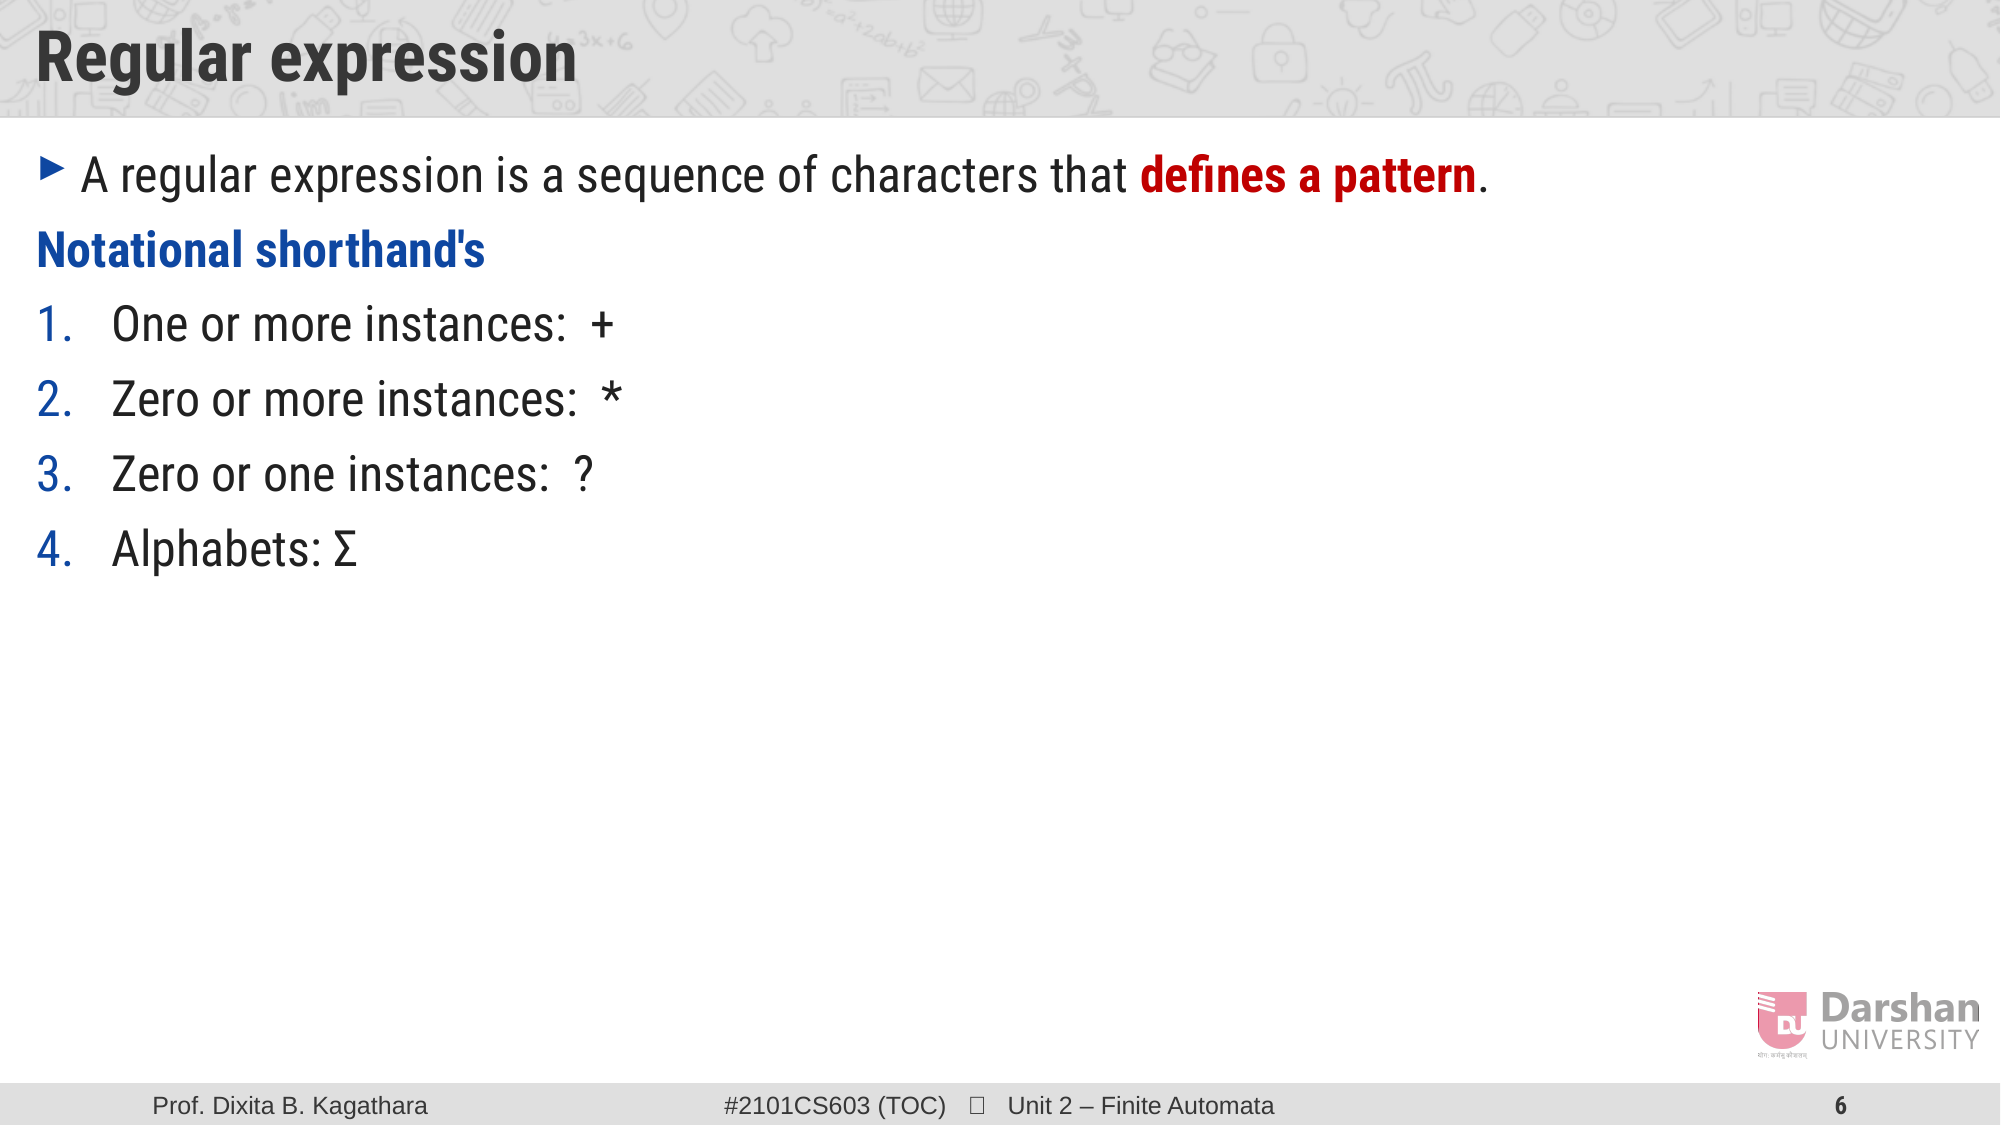

# Regular expression
A regular expression is a sequence of characters that defines a pattern.
Notational shorthand's
One or more instances:  +
Zero or more instances:  *
Zero or one instances:  ?
Alphabets: Σ